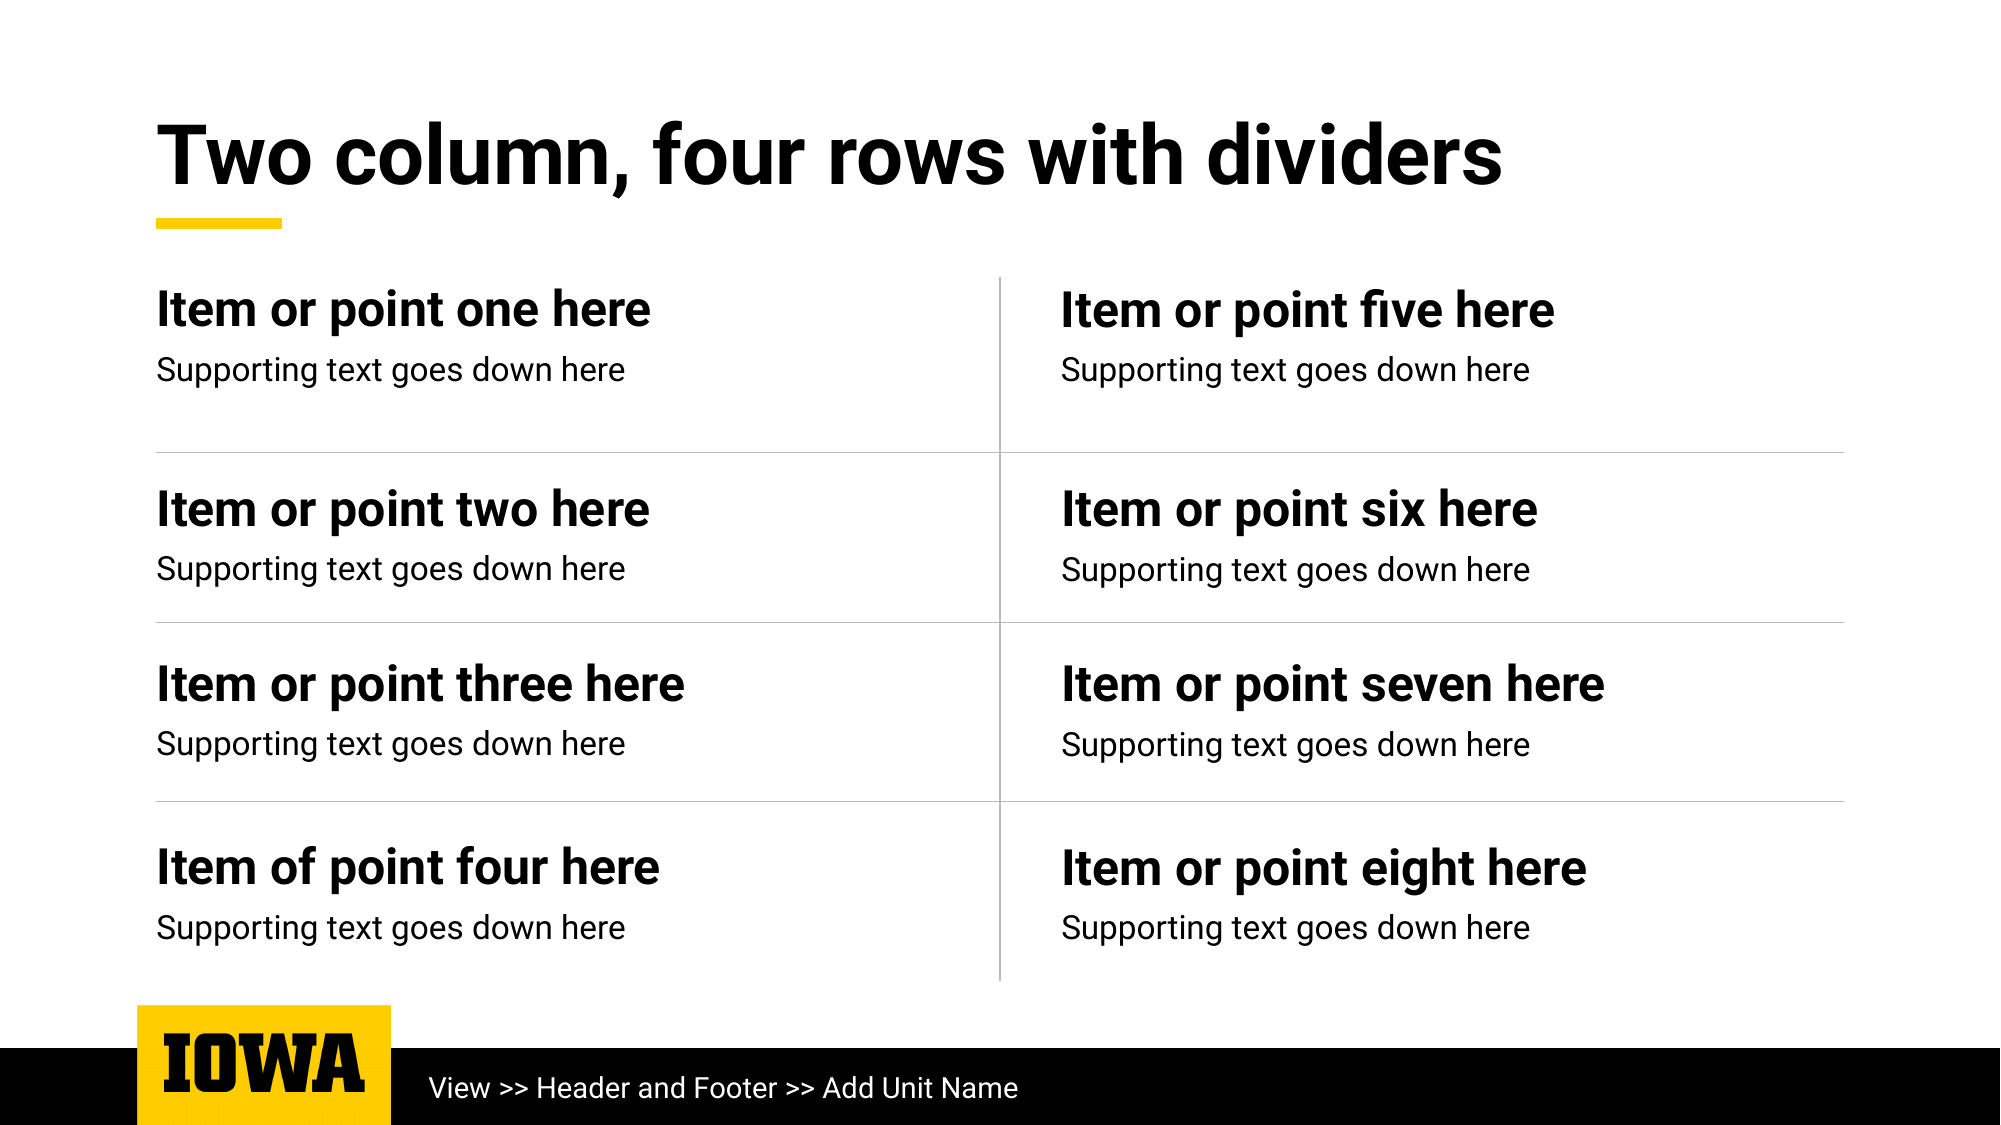

# Two column, four rows with dividers
Item or point one here
Item or point five here
Supporting text goes down here
Supporting text goes down here
Item or point two here
Item or point six here
Supporting text goes down here
Supporting text goes down here
Item or point three here
Item or point seven here
Supporting text goes down here
Supporting text goes down here
Item of point four here
Item or point eight here
Supporting text goes down here
Supporting text goes down here
View >> Header and Footer >> Add Unit Name